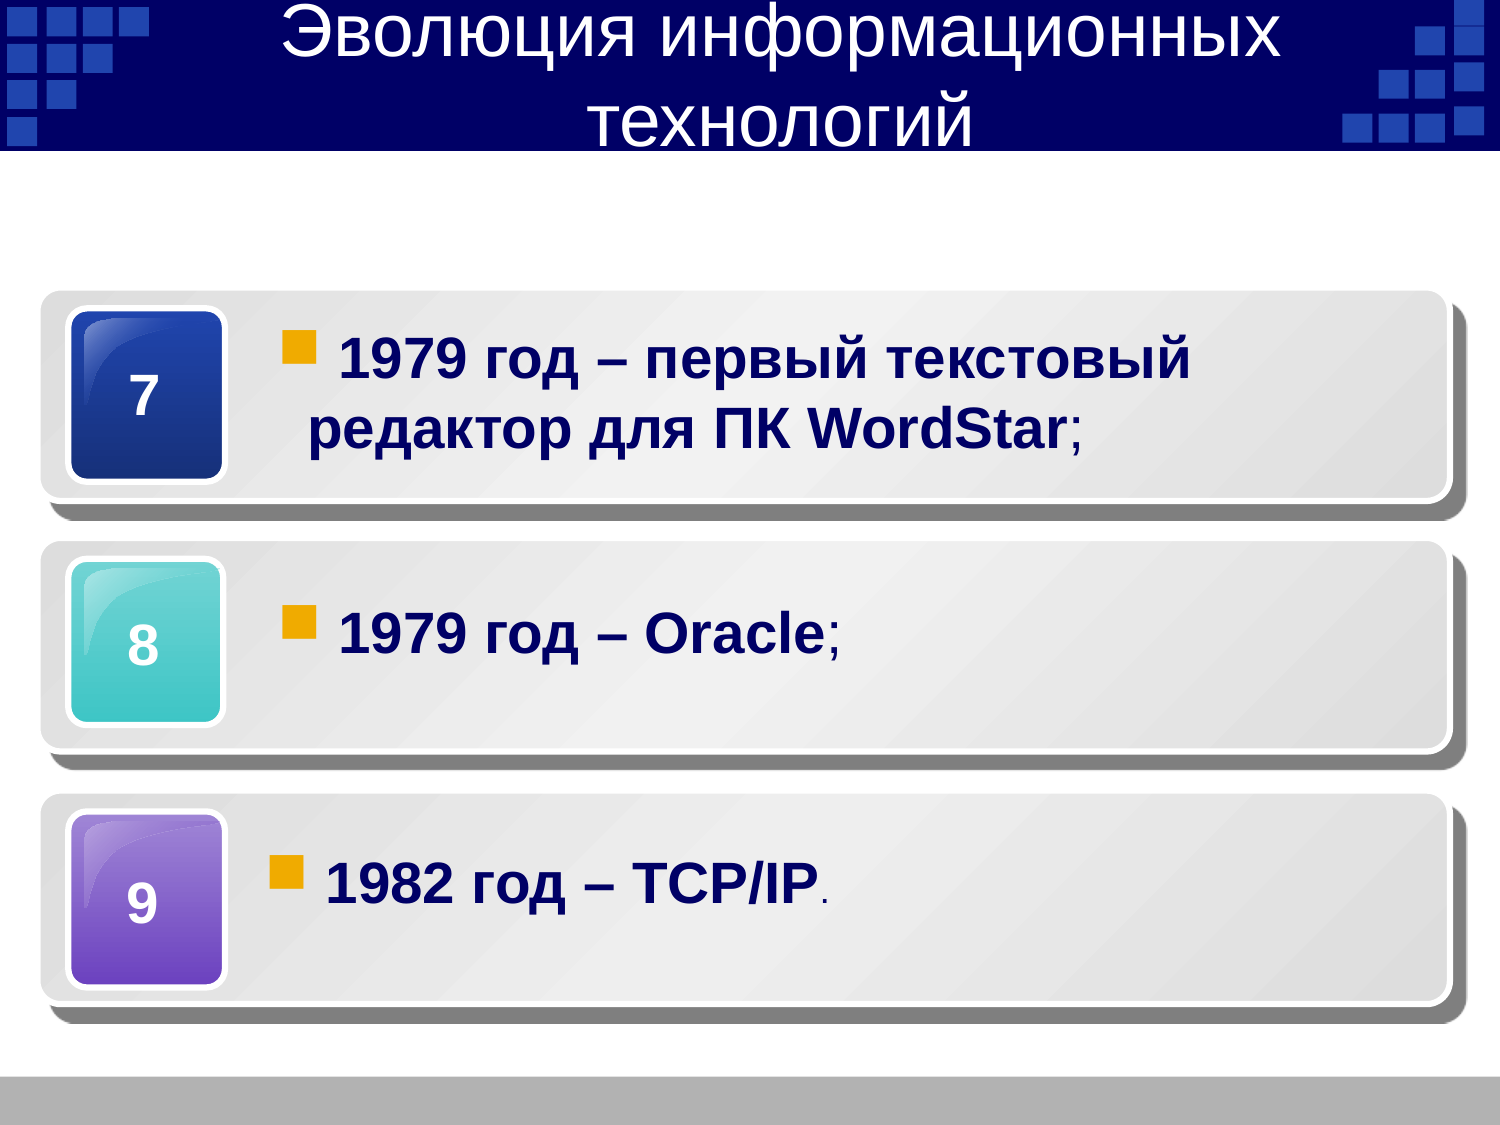

Эволюция информационных технологий

7
1
1
 1979 год – первый текстовый редактор для ПК WordStar;

 1979 год – Oracle;
8

9
 1982 год – TCP/IP.